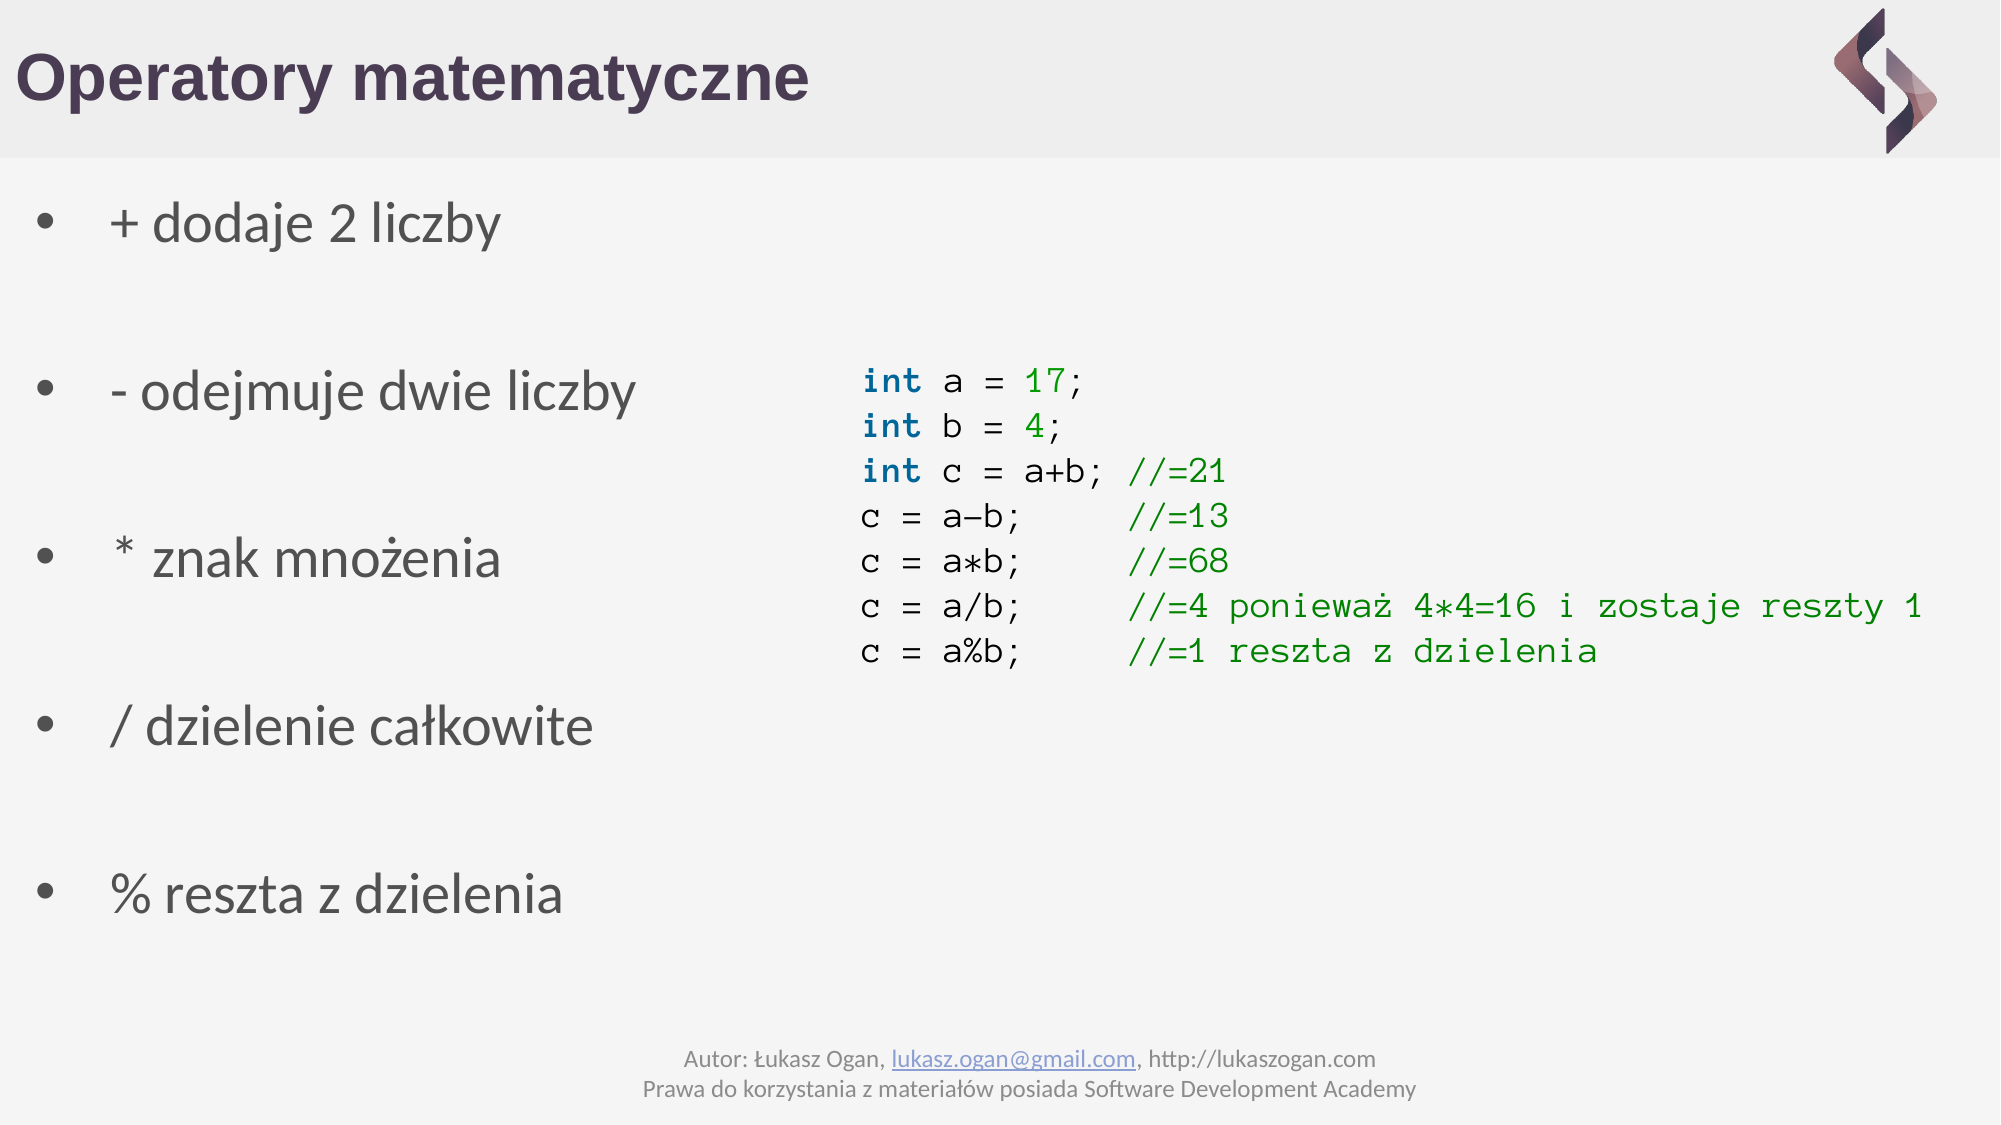

# Operatory matematyczne
+ dodaje 2 liczby

- odejmuje dwie liczby

* znak mnożenia

/ dzielenie całkowite

% reszta z dzielenia
           int a = 17;
      int b = 4;
      int c = a+b; //=21
      c = a-b;     //=13
      c = a*b;     //=68
      c = a/b;     //=4 ponieważ 4*4=16 i zostaje reszty 1
      c = a%b;     //=1 reszta z dzielenia
Autor: Łukasz Ogan, lukasz.ogan@gmail.com, http://lukaszogan.com
Prawa do korzystania z materiałów posiada Software Development Academy